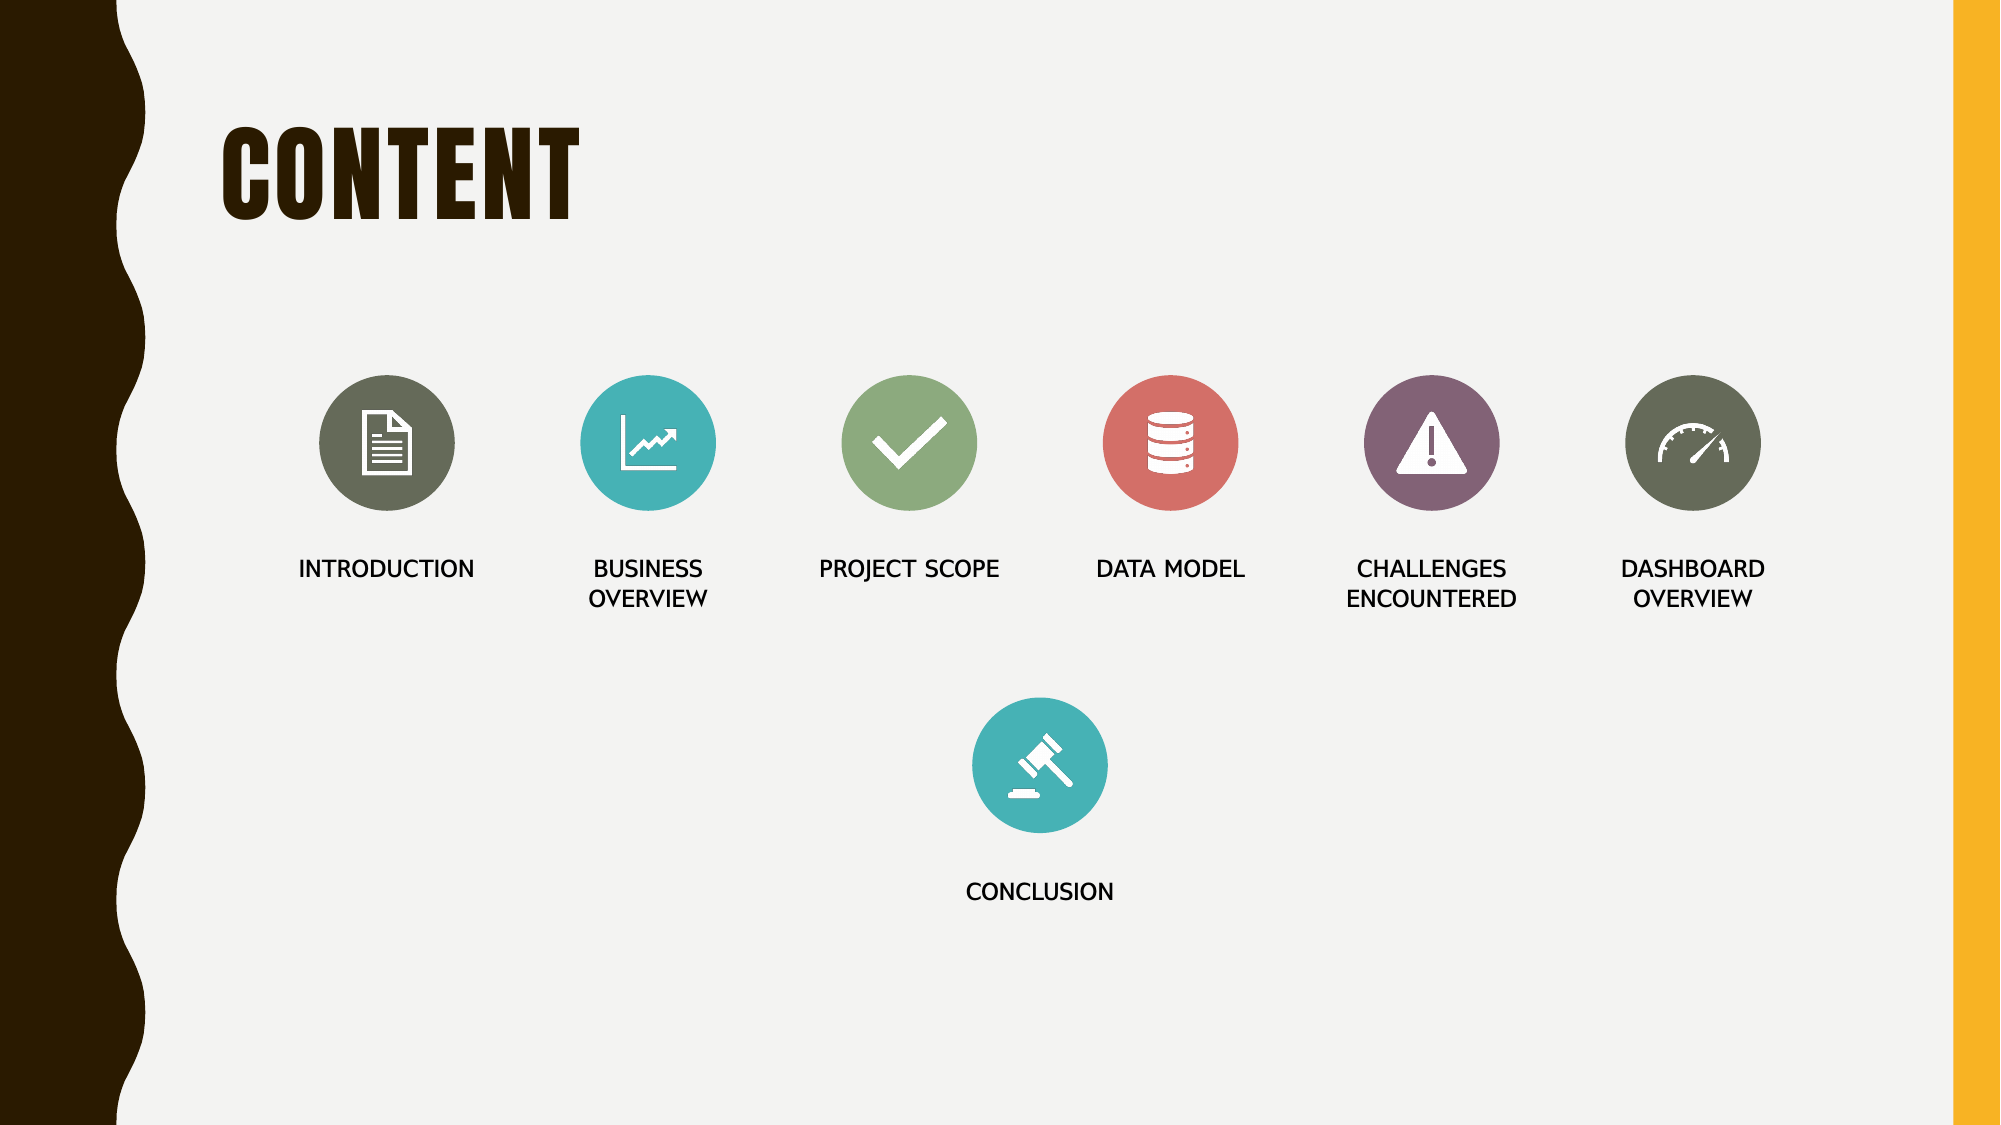

# Content
Introduction
Business Overview
Project Scope
Data Model
Challenges Encountered
Dashboard Overview
Conclusion